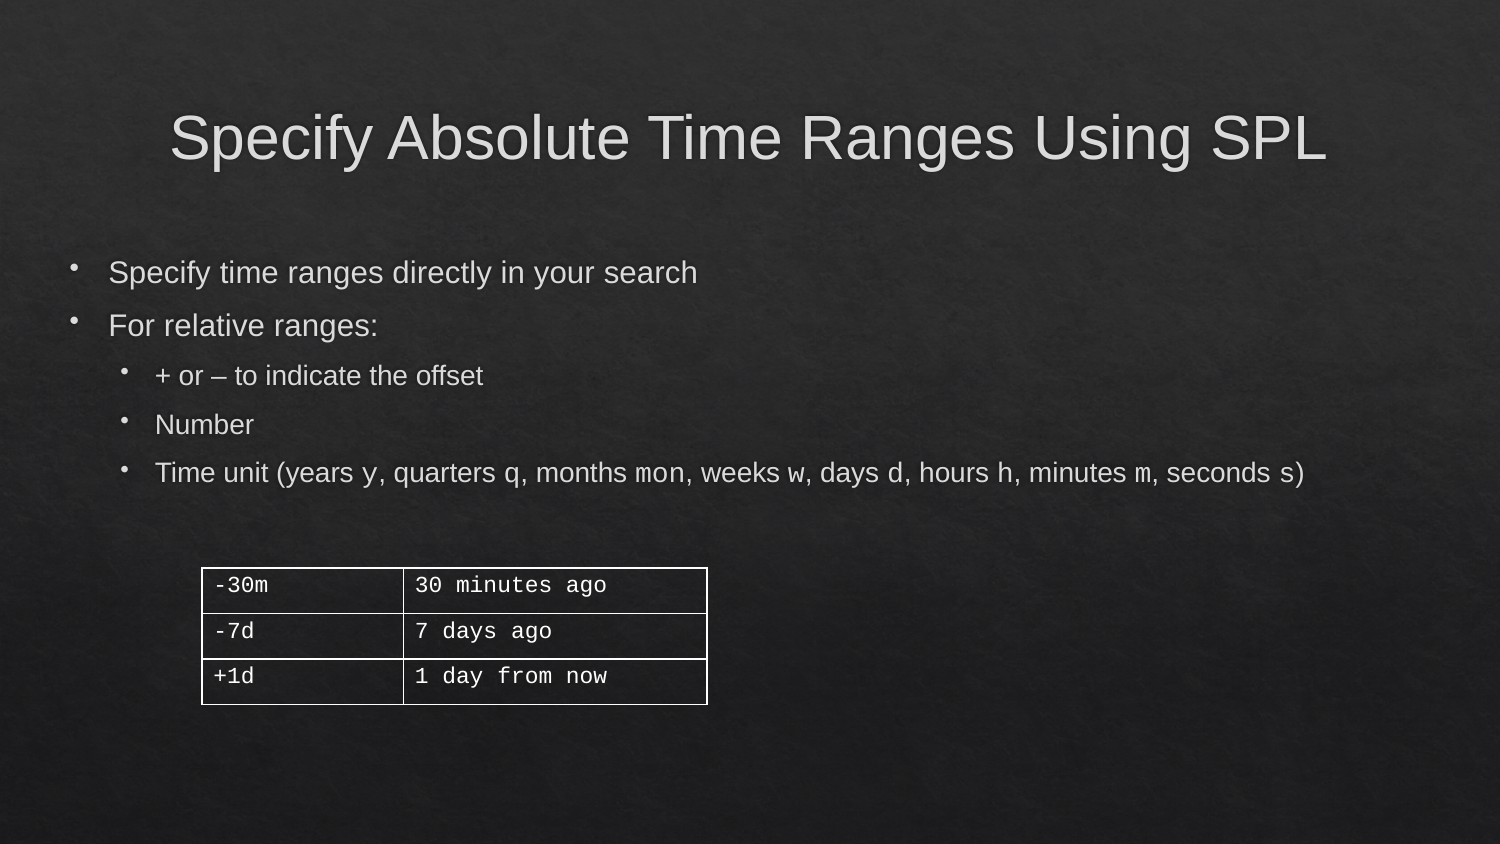

# Specify Absolute Time Ranges Using SPL
Specify time ranges directly in your search
For relative ranges:
+ or – to indicate the offset
Number
Time unit (years y, quarters q, months mon, weeks w, days d, hours h, minutes m, seconds s)

| -30m | 30 minutes ago |
| --- | --- |
| -7d | 7 days ago |
| +1d | 1 day from now |